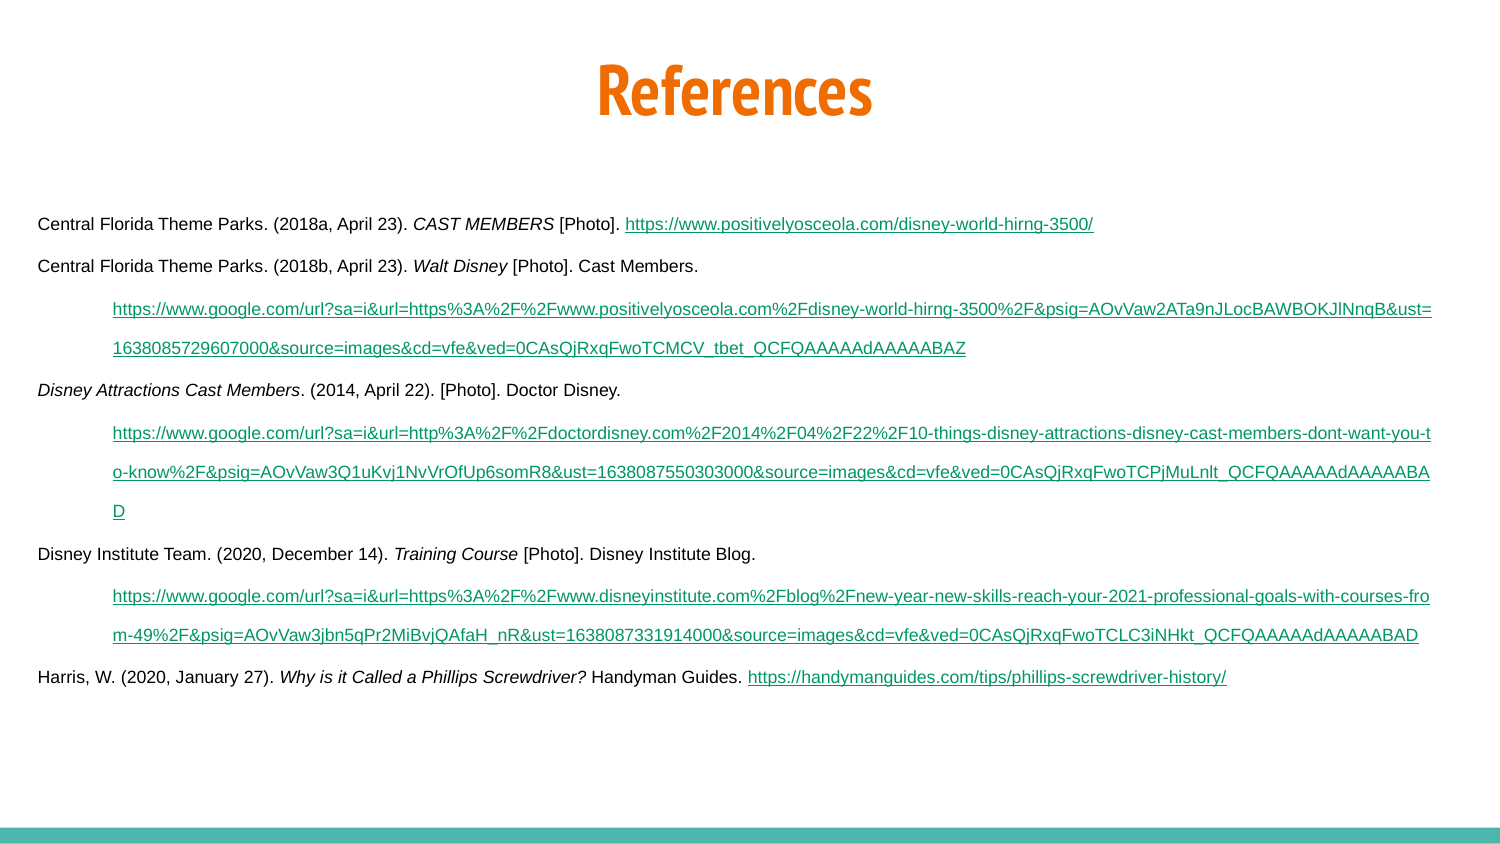

# References
Central Florida Theme Parks. (2018a, April 23). CAST MEMBERS [Photo]. https://www.positivelyosceola.com/disney-world-hirng-3500/
Central Florida Theme Parks. (2018b, April 23). Walt Disney [Photo]. Cast Members. https://www.google.com/url?sa=i&url=https%3A%2F%2Fwww.positivelyosceola.com%2Fdisney-world-hirng-3500%2F&psig=AOvVaw2ATa9nJLocBAWBOKJlNnqB&ust=1638085729607000&source=images&cd=vfe&ved=0CAsQjRxqFwoTCMCV_tbet_QCFQAAAAAdAAAAABAZ
Disney Attractions Cast Members. (2014, April 22). [Photo]. Doctor Disney. https://www.google.com/url?sa=i&url=http%3A%2F%2Fdoctordisney.com%2F2014%2F04%2F22%2F10-things-disney-attractions-disney-cast-members-dont-want-you-to-know%2F&psig=AOvVaw3Q1uKvj1NvVrOfUp6somR8&ust=1638087550303000&source=images&cd=vfe&ved=0CAsQjRxqFwoTCPjMuLnlt_QCFQAAAAAdAAAAABAD
Disney Institute Team. (2020, December 14). Training Course [Photo]. Disney Institute Blog. https://www.google.com/url?sa=i&url=https%3A%2F%2Fwww.disneyinstitute.com%2Fblog%2Fnew-year-new-skills-reach-your-2021-professional-goals-with-courses-from-49%2F&psig=AOvVaw3jbn5qPr2MiBvjQAfaH_nR&ust=1638087331914000&source=images&cd=vfe&ved=0CAsQjRxqFwoTCLC3iNHkt_QCFQAAAAAdAAAAABAD
Harris, W. (2020, January 27). Why is it Called a Phillips Screwdriver? Handyman Guides. https://handymanguides.com/tips/phillips-screwdriver-history/